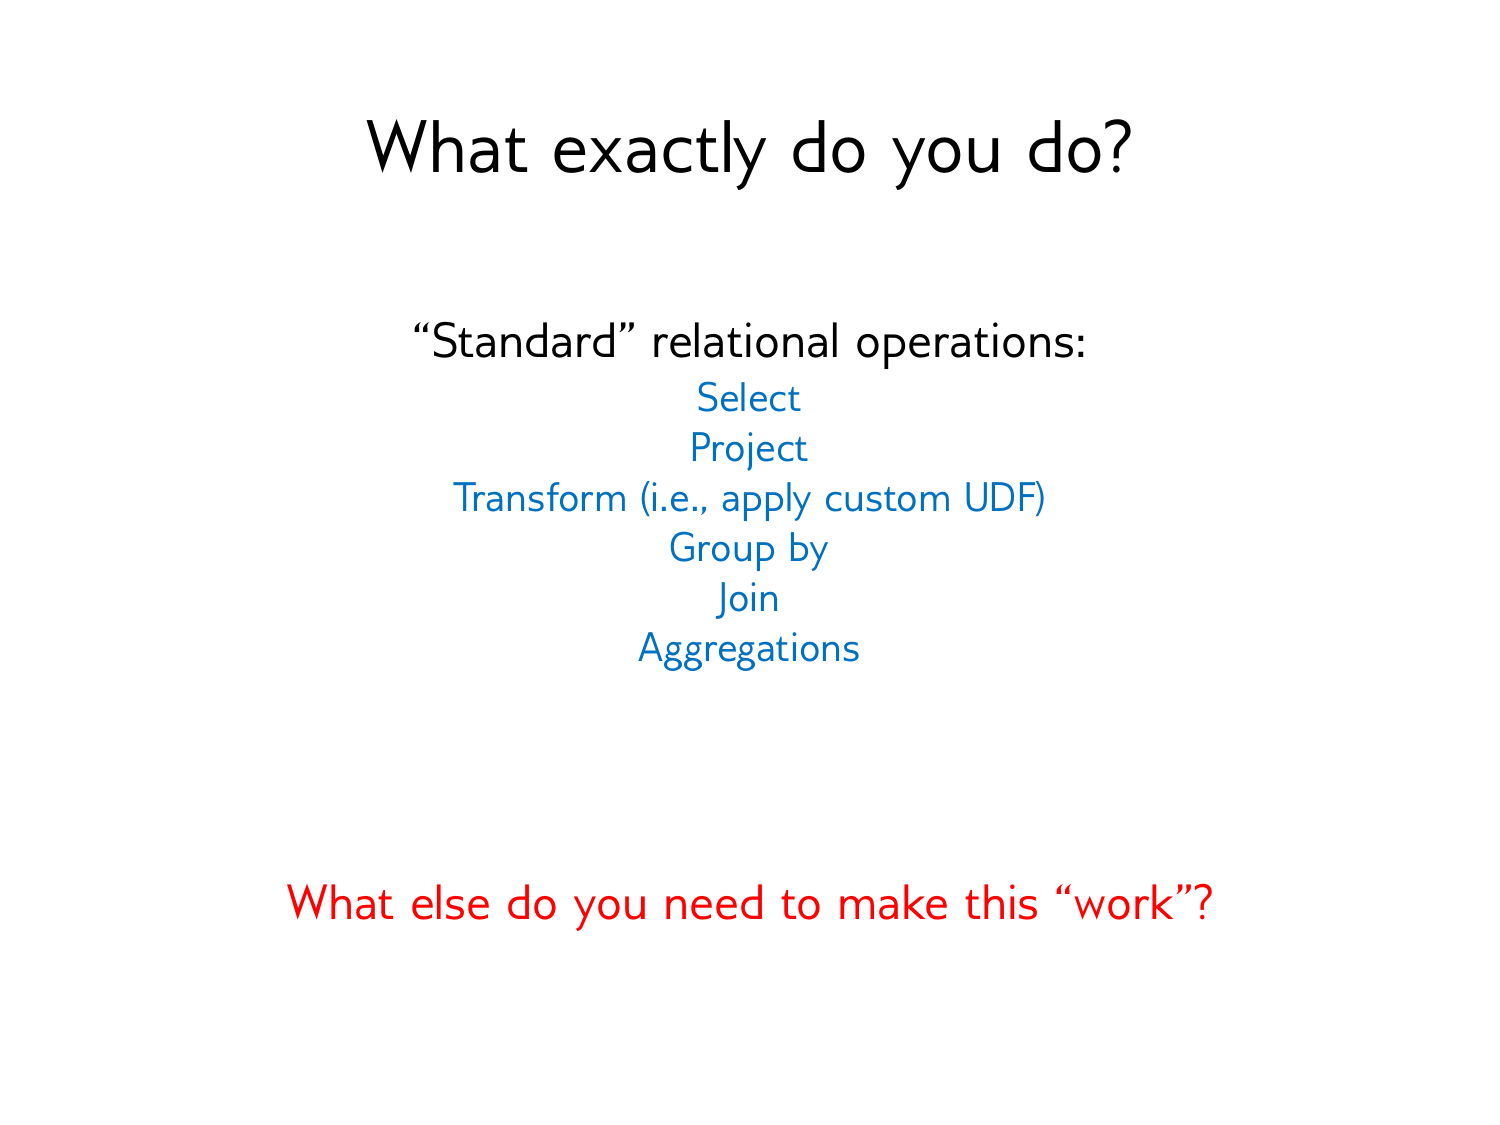

What exactly do you do?
“Standard” relational operations:
Select
Project
Transform (i.e., apply custom UDF)
Group by
Join
Aggregations
What else do you need to make this “work”?